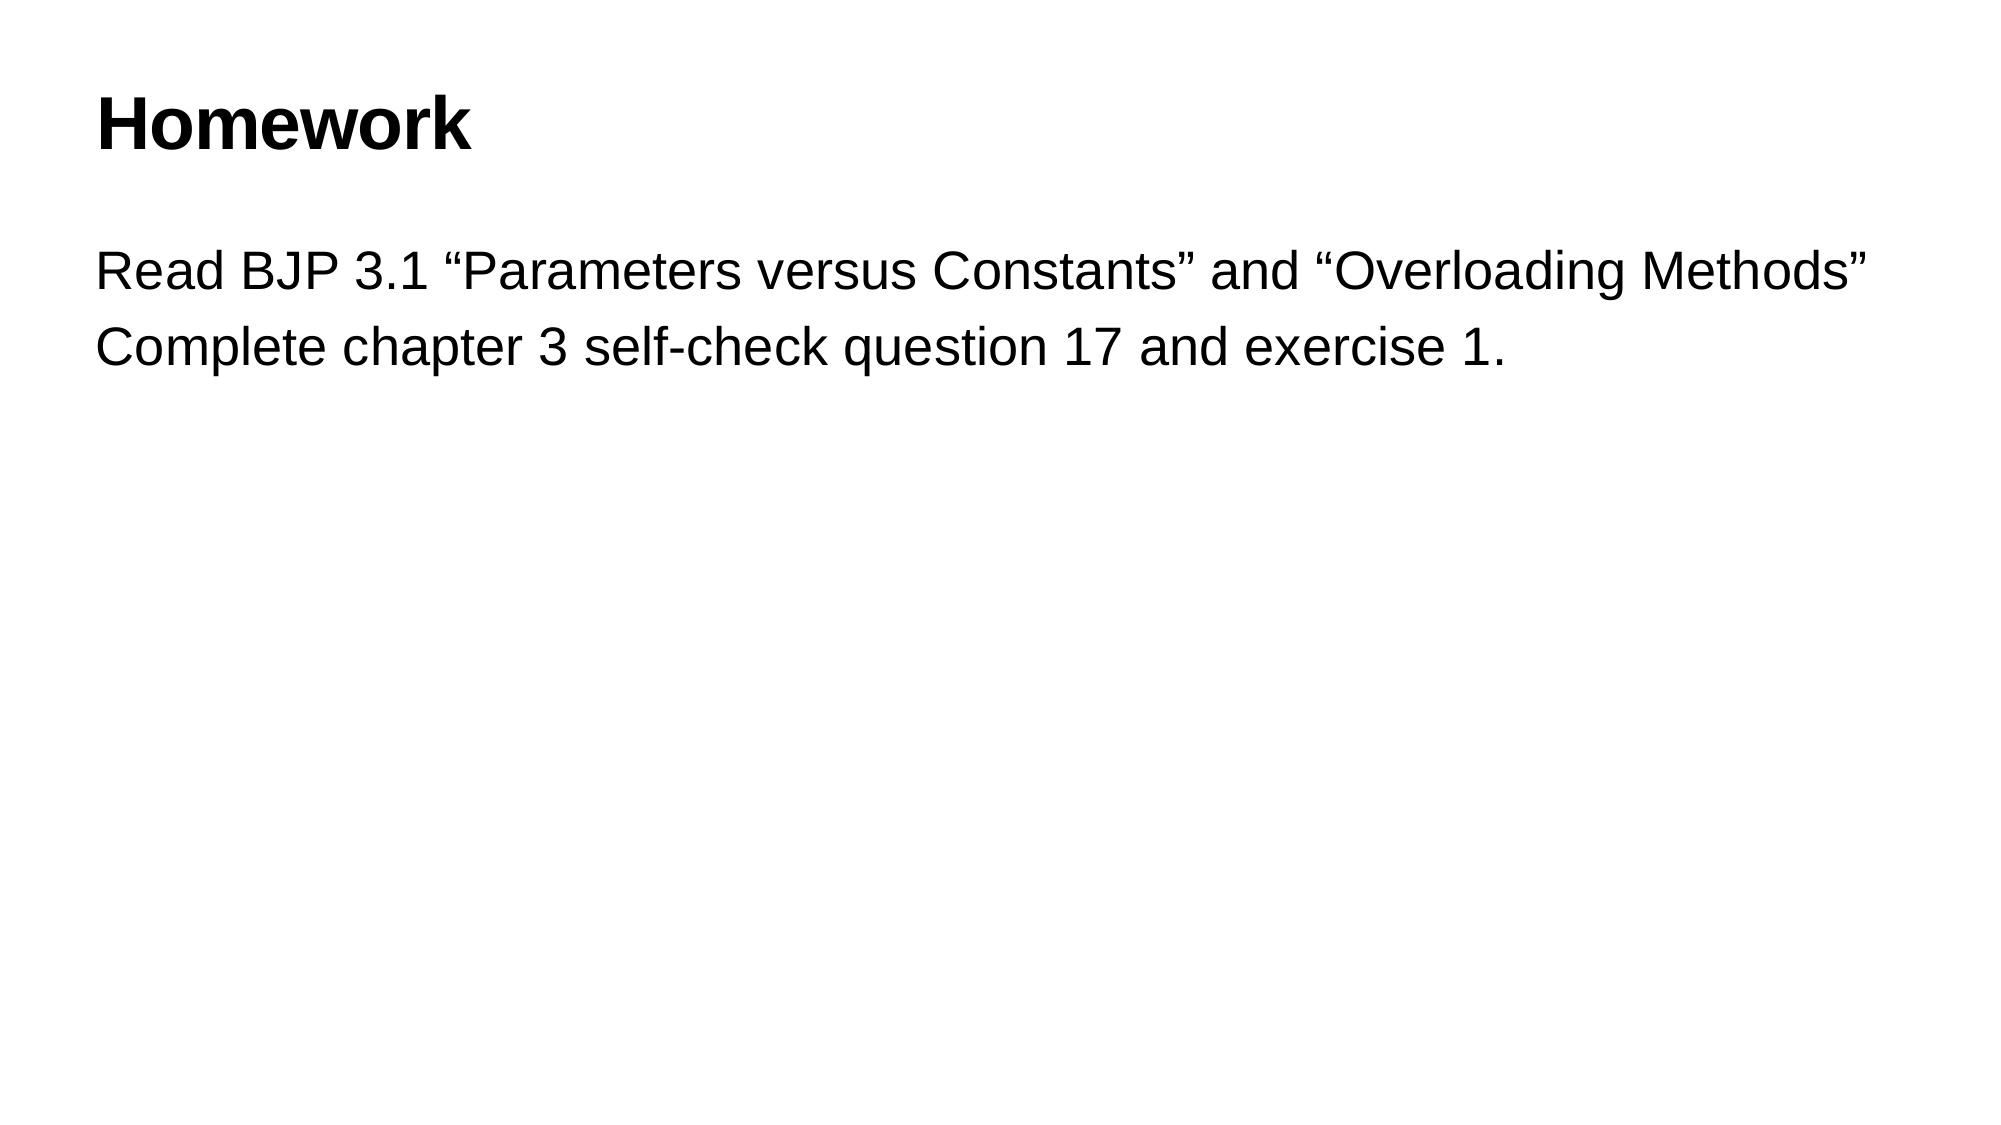

# Homework
Read BJP 3.1 “Parameters versus Constants” and “Overloading Methods”
Complete chapter 3 self-check question 17 and exercise 1.